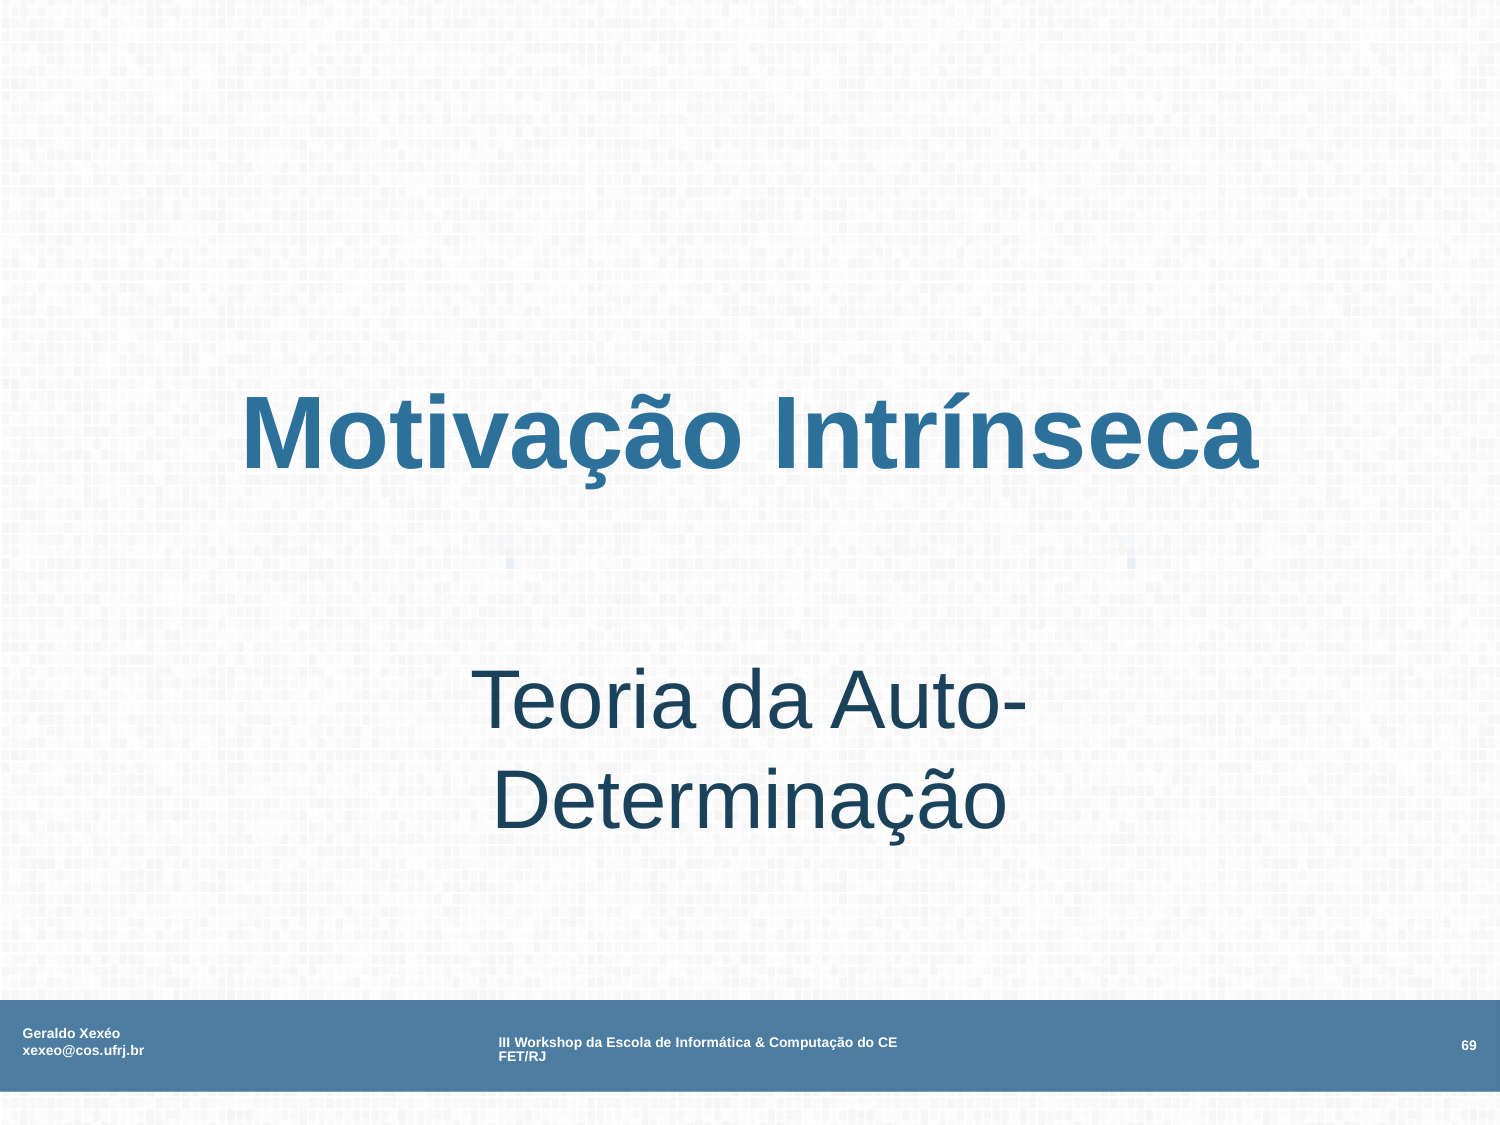

# Motivação Intrínseca
Teoria da Auto-Determinação
Geraldo Xexéo  xexeo@cos.ufrj.br
III Workshop da Escola de Informática & Computação do CEFET/RJ
69